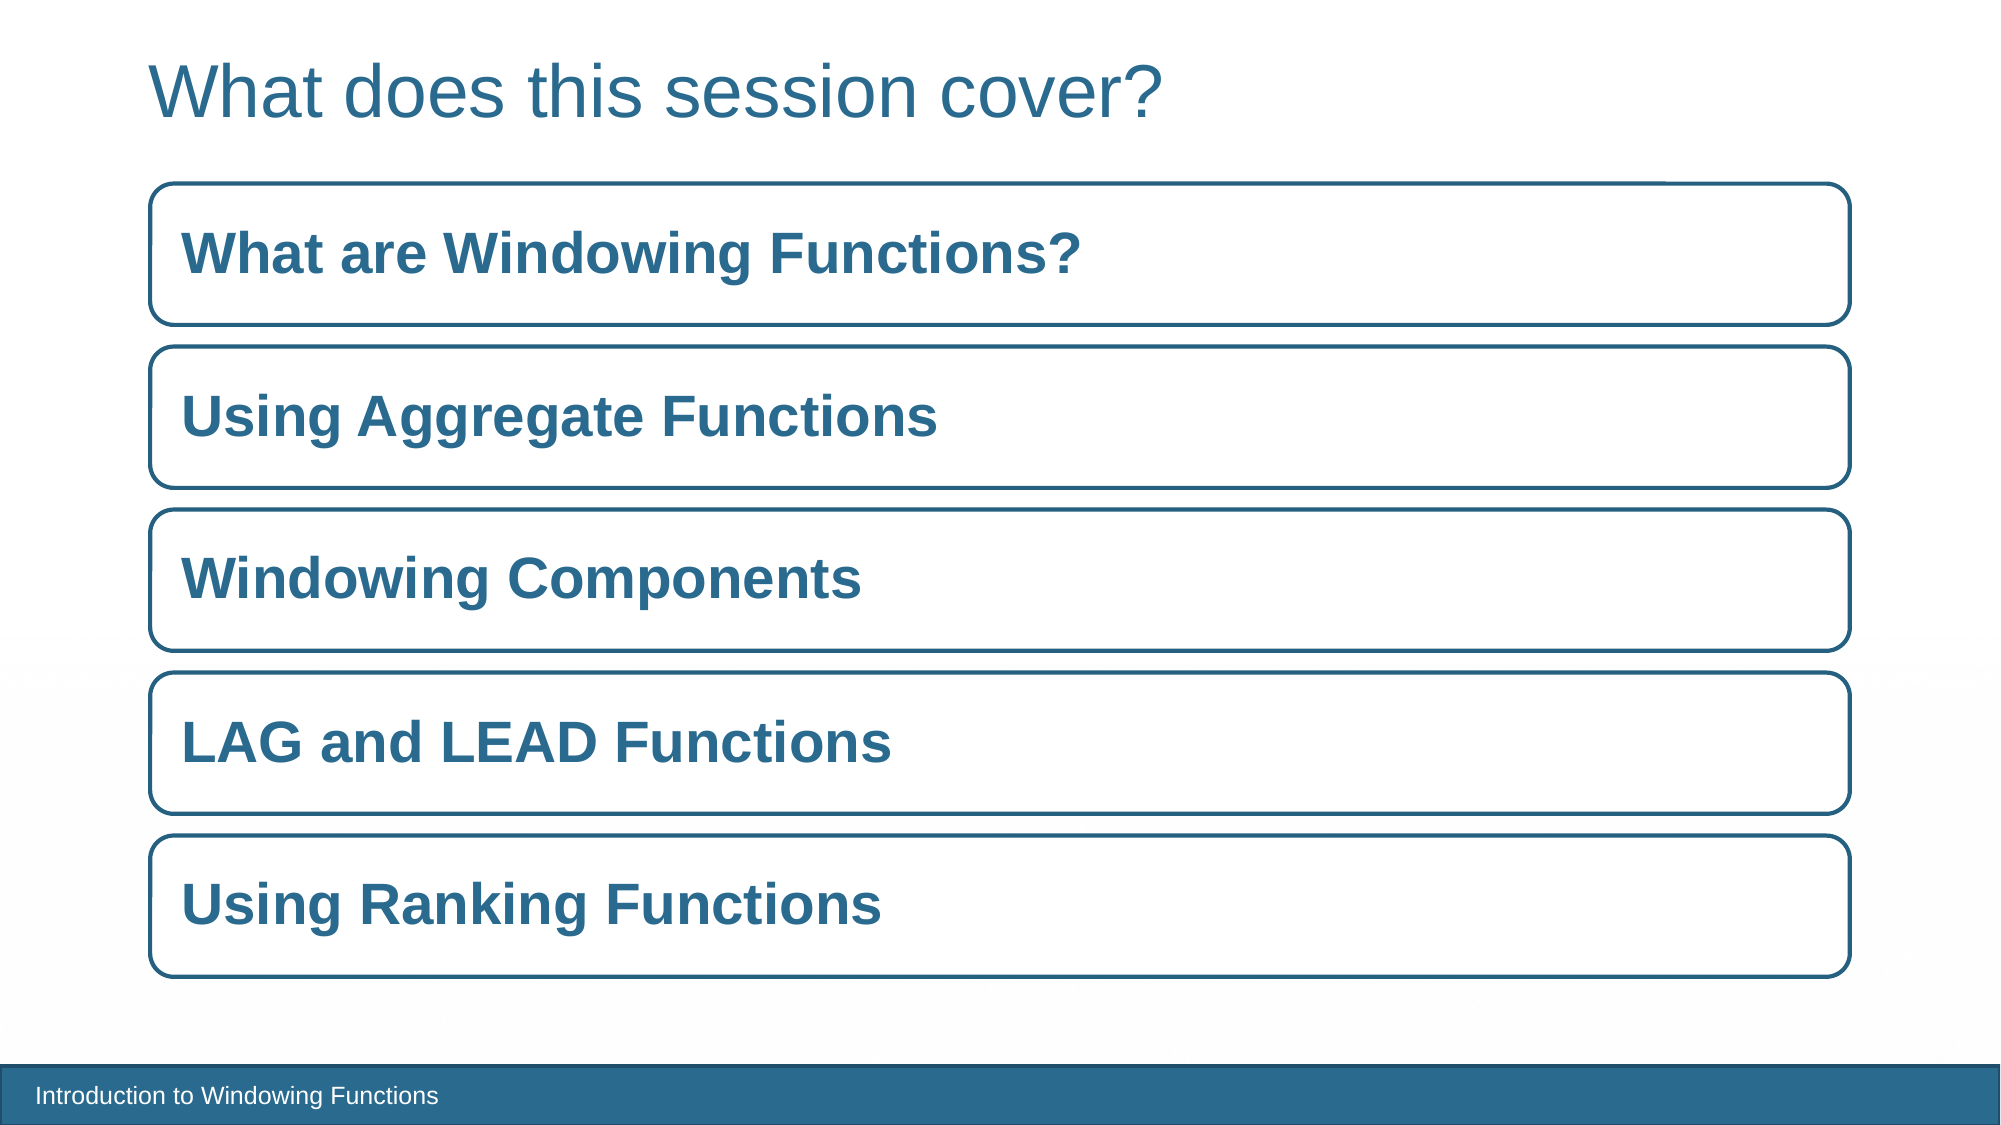

What does this session cover?
What are Windowing Functions?
Using Aggregate Functions
Windowing Components
LAG and LEAD Functions
Using Ranking Functions